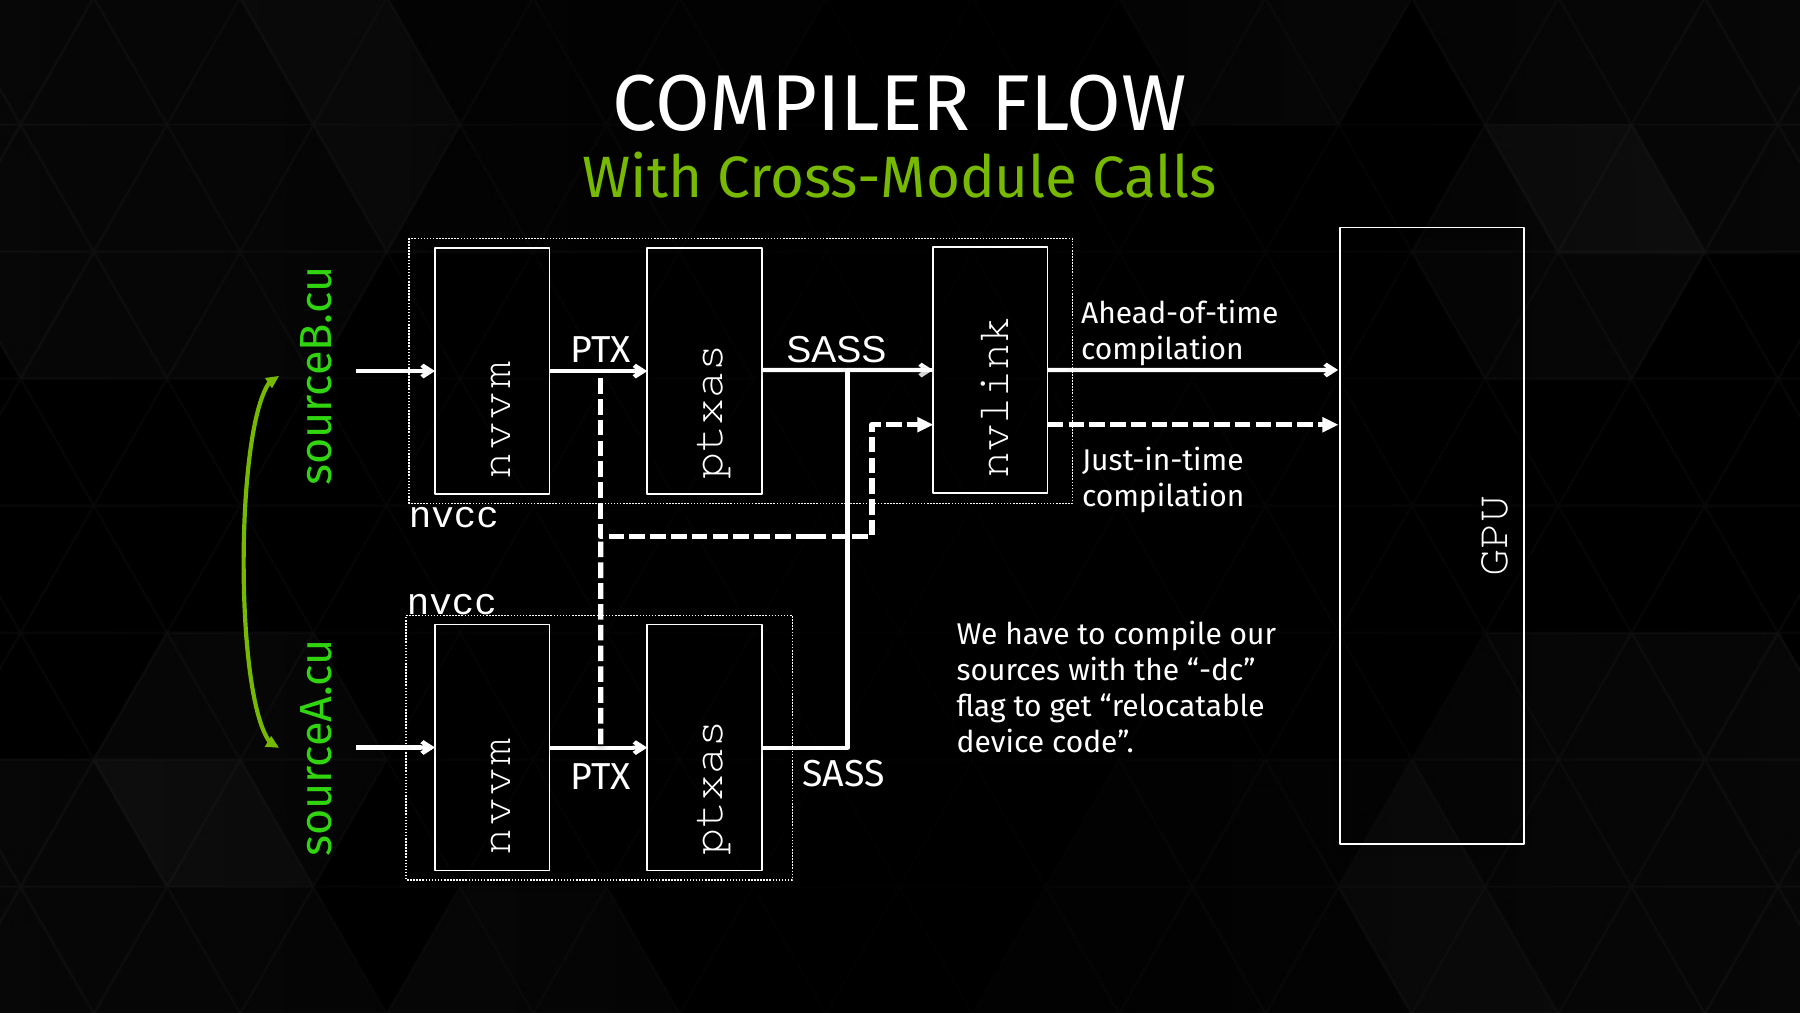

# Compiler flow
With Cross-Module Calls
Ahead-of-time compilation
nvlink
ptxas
nvvm
PTX
SASS
sourceB.cu
Just-in-time compilation
GPU
nvcc

nvcc
We have to compile our sources with the “-dc” flag to get “relocatable device code”.
ptxas
nvvm
sourceA.cu
SASS
PTX